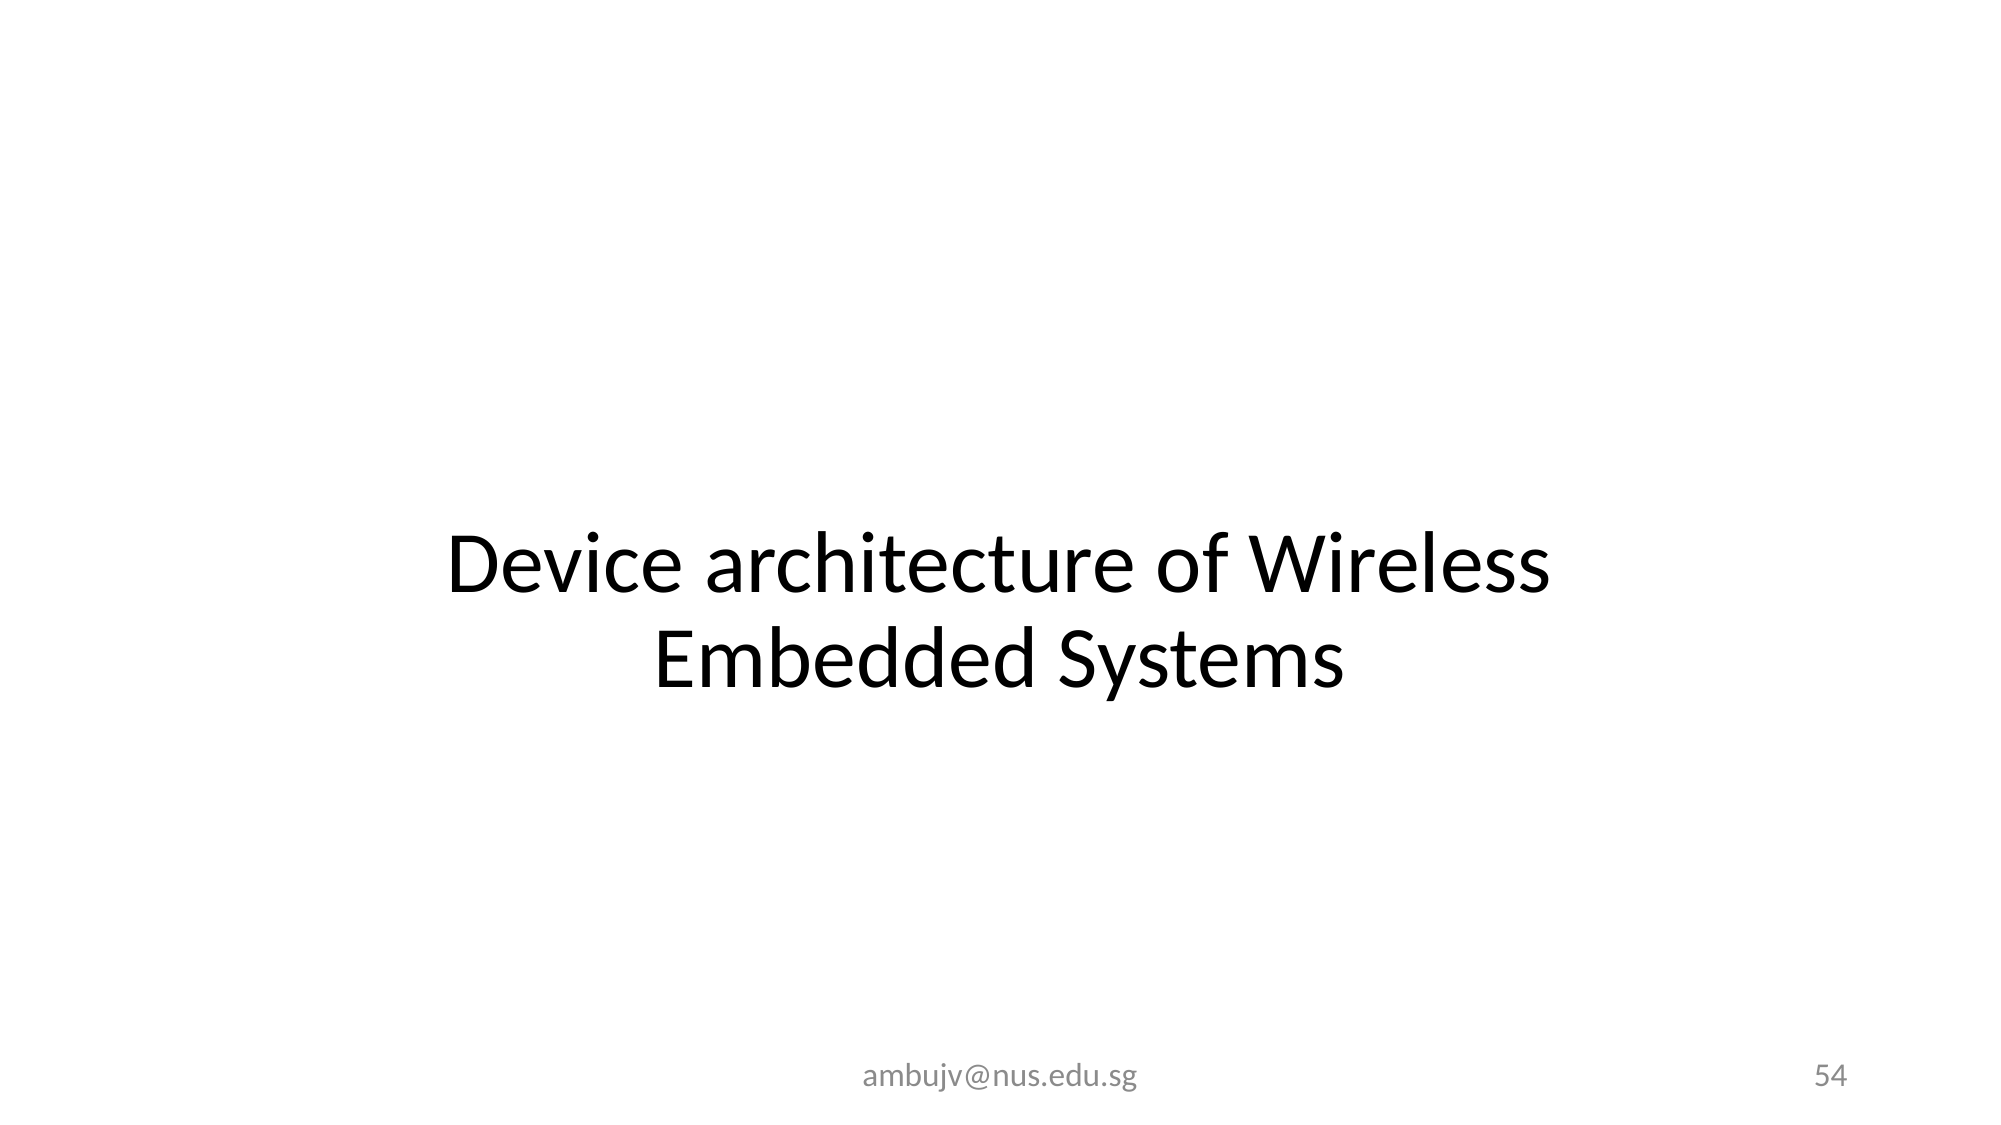

Device architecture of Wireless Embedded Systems

ambujv@nus.edu.sg
54